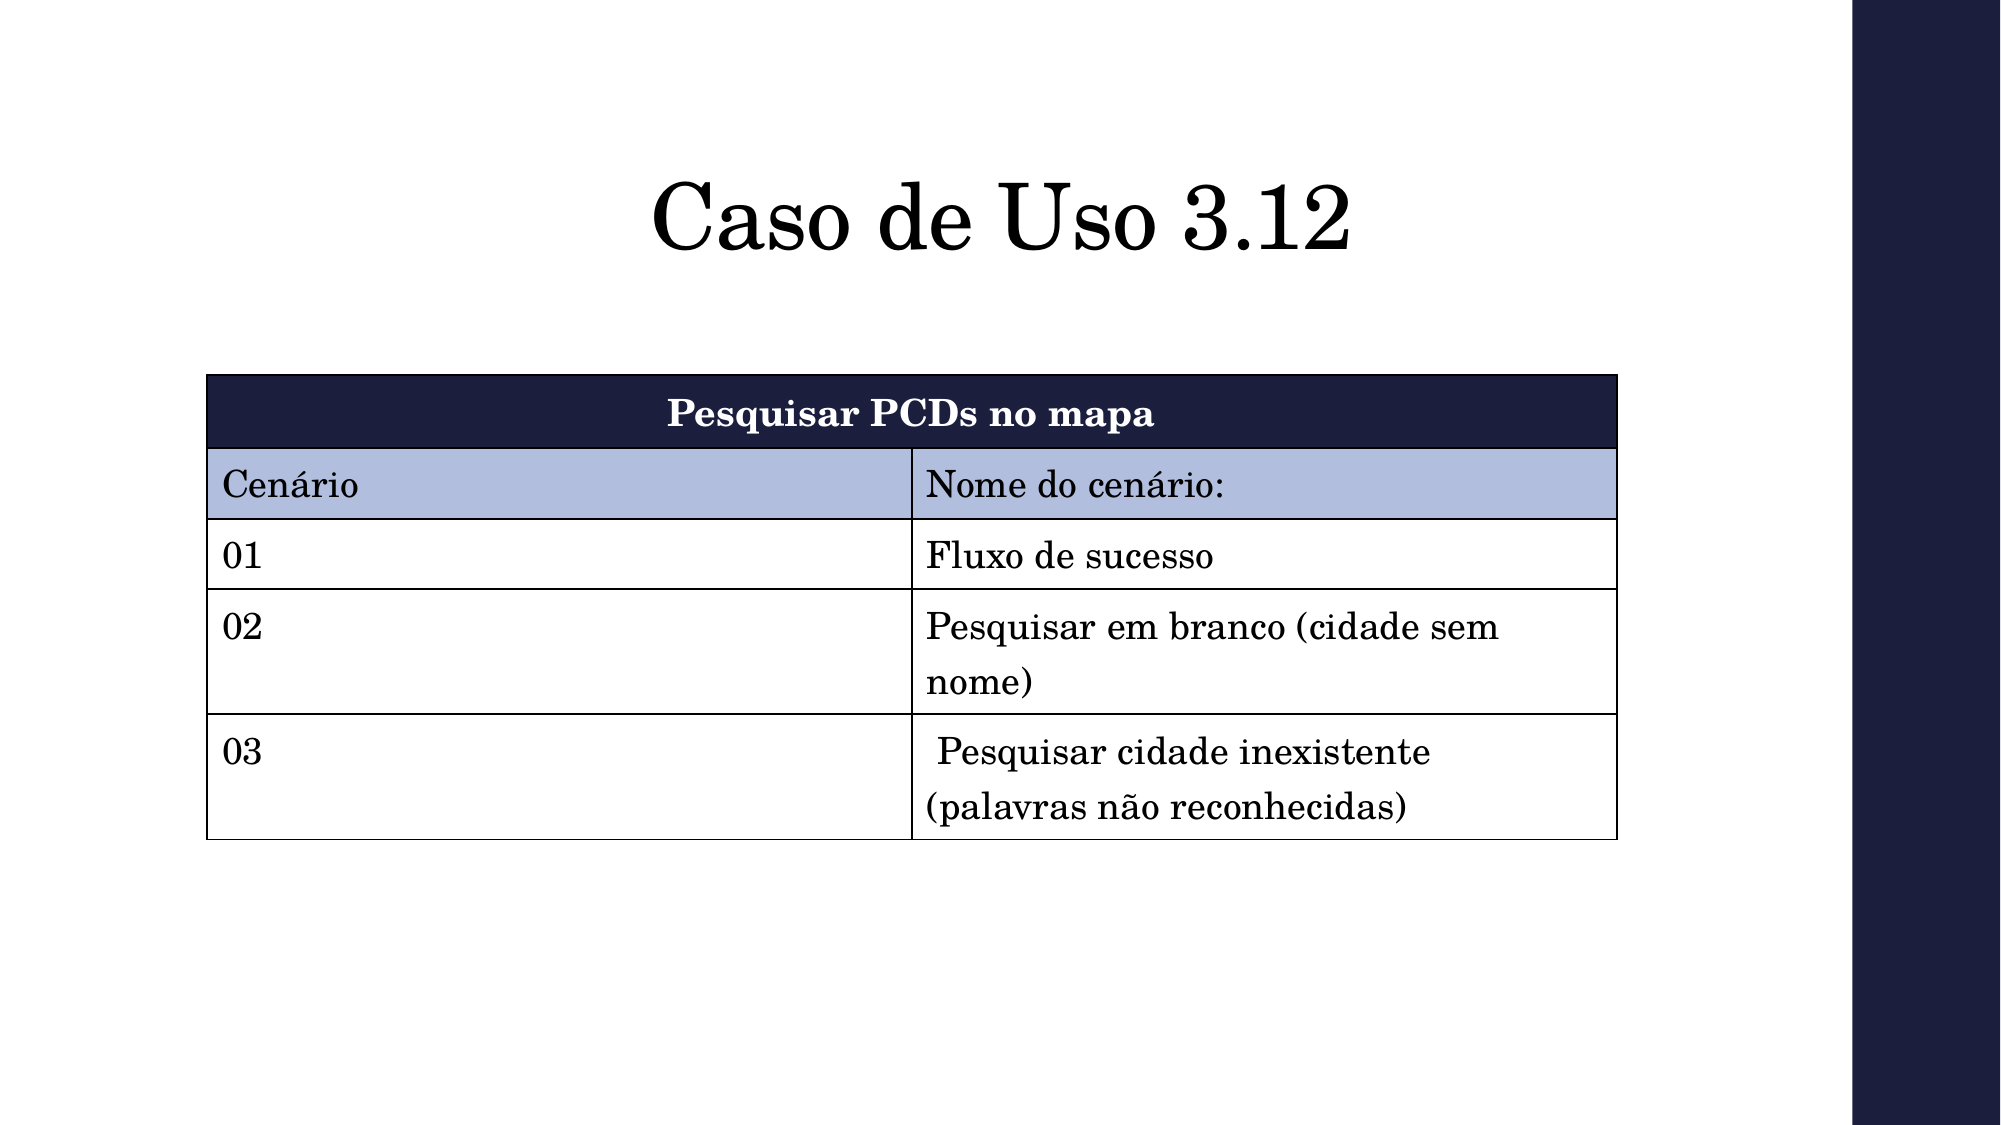

# Caso de Uso 3.12
| Pesquisar PCDs no mapa |  |
| --- | --- |
| Cenário | Nome do cenário: |
| 01 | Fluxo de sucesso |
| 02 | Pesquisar em branco (cidade sem nome) |
| 03 | Pesquisar cidade inexistente (palavras não reconhecidas) |